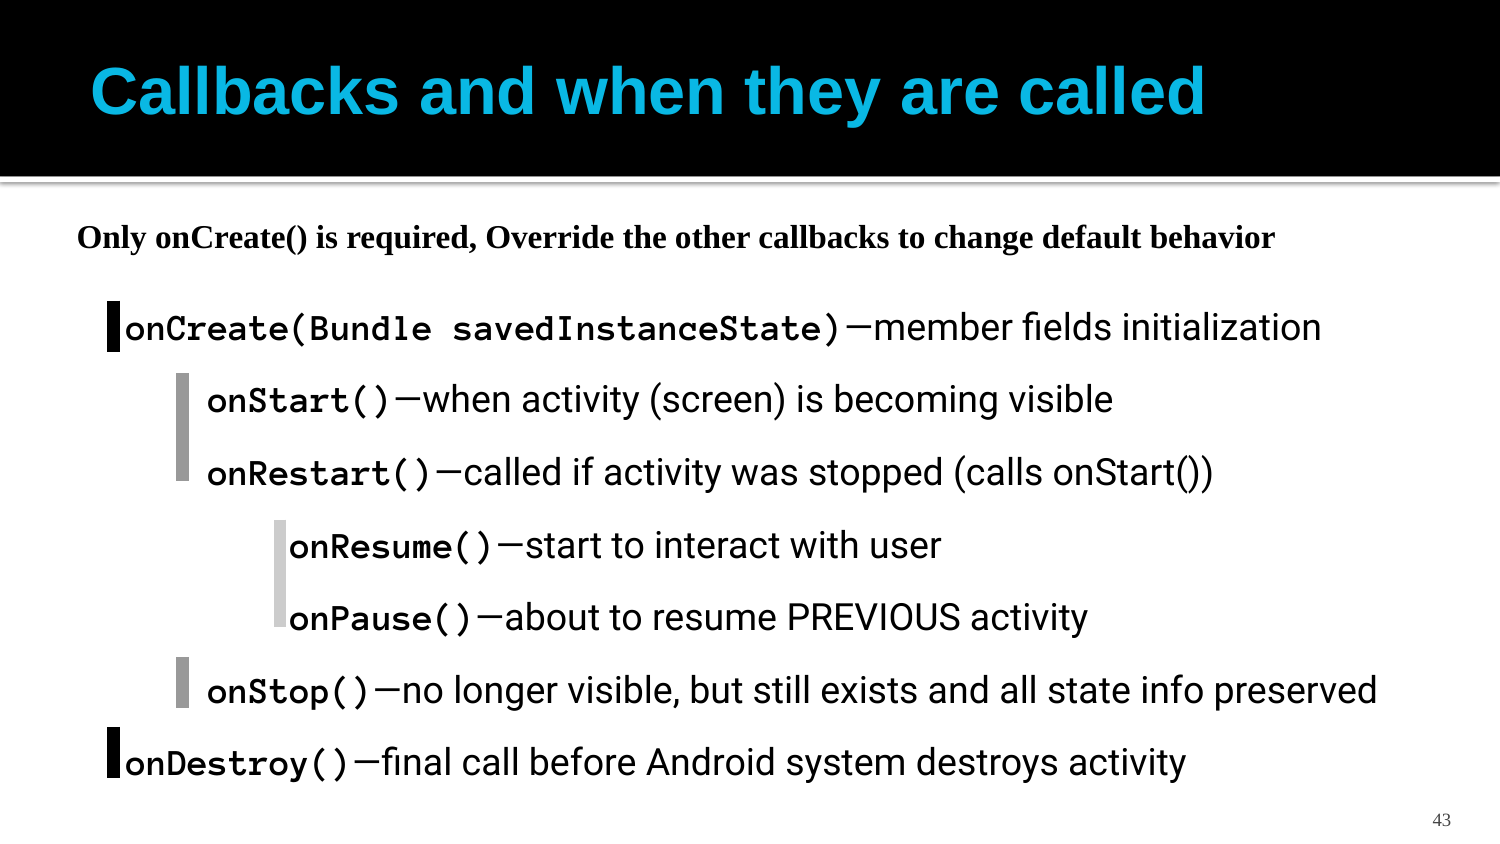

# Callbacks and when they are called
Only onCreate() is required, Override the other callbacks to change default behavior
    onCreate(Bundle savedInstanceState)—member fields initialization
        onStart()—when activity (screen) is becoming visible
        onRestart()—called if activity was stopped (calls onStart())
            onResume()—start to interact with user
            onPause()—about to resume PREVIOUS activity
        onStop()—no longer visible, but still exists and all state info preserved
    onDestroy()—final call before Android system destroys activity

43